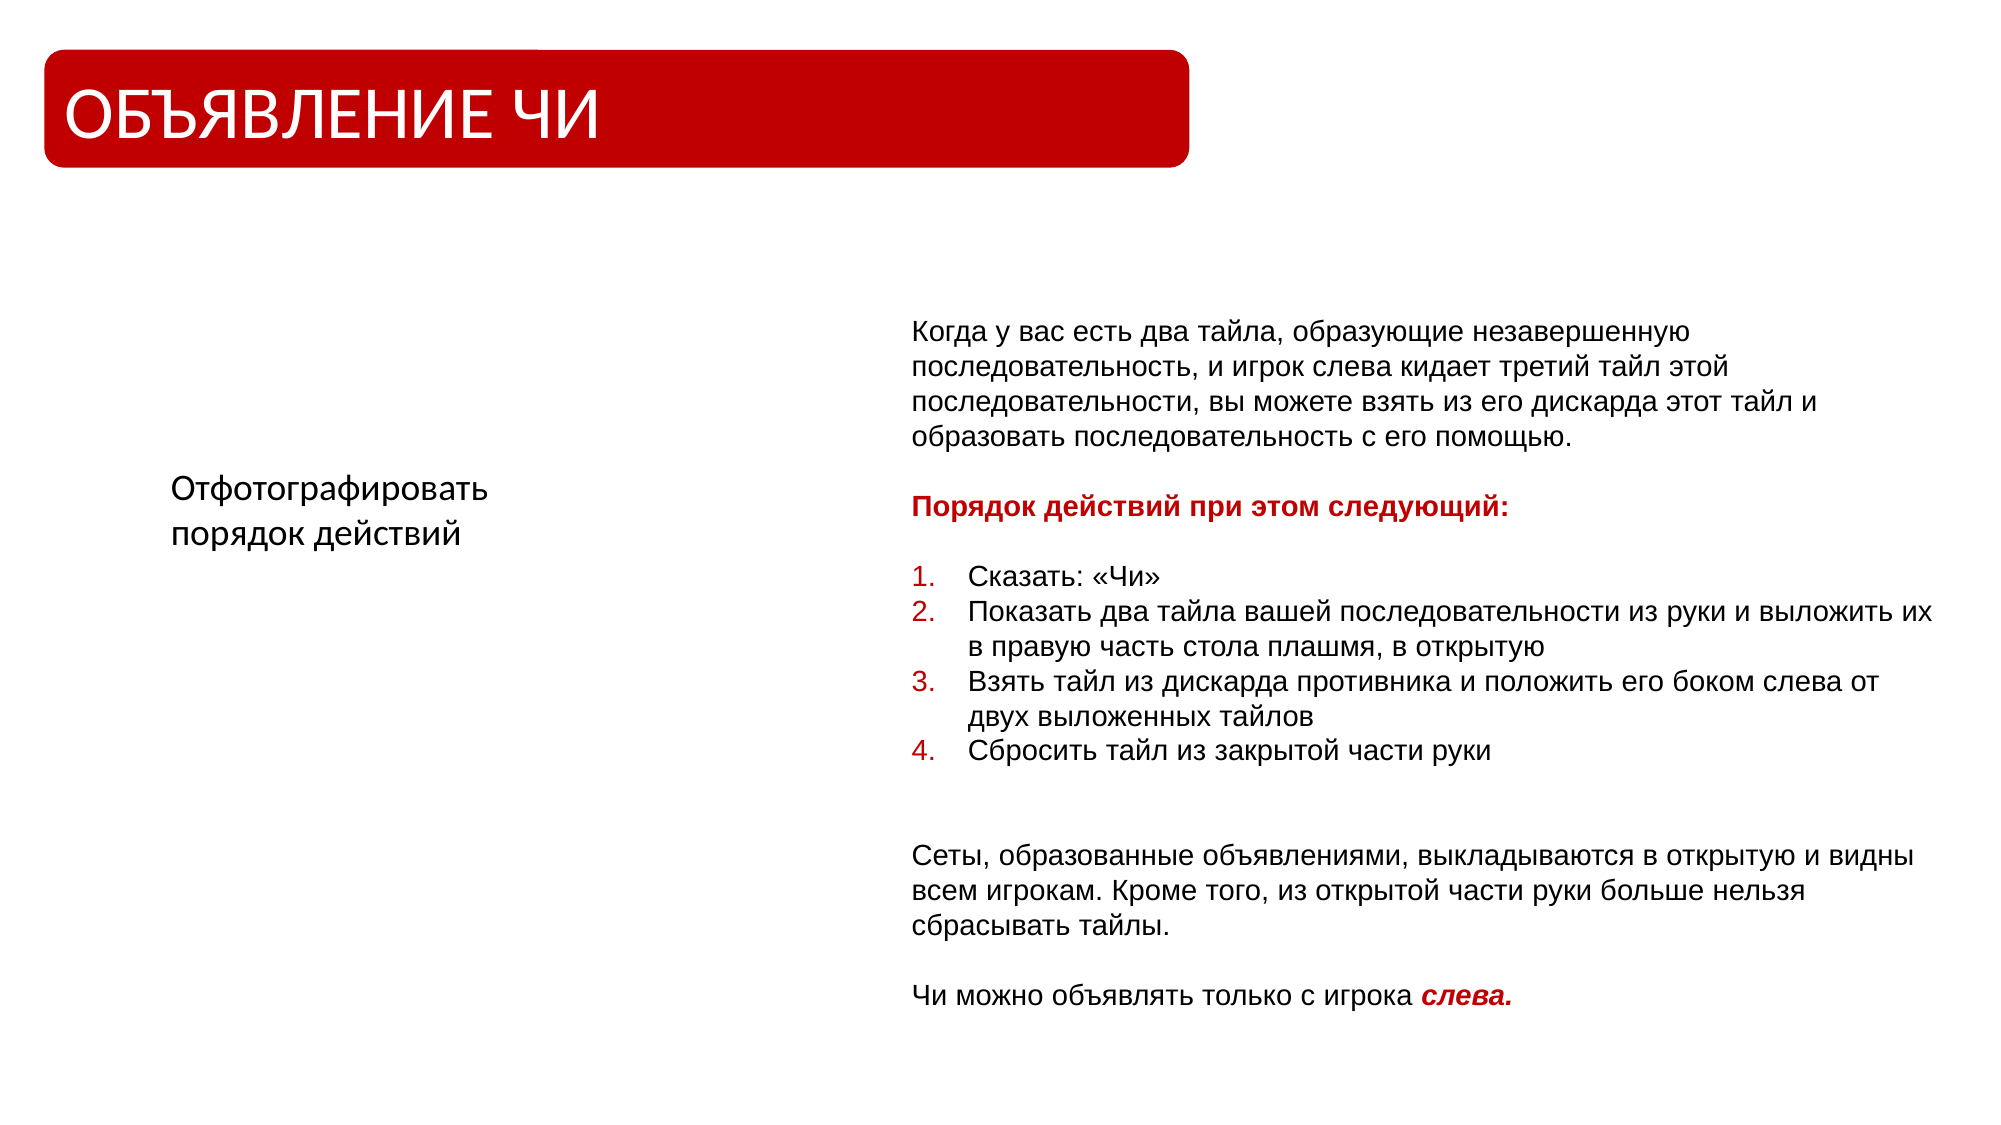

ОБЪЯВЛЕНИЕ ЧИ
Когда у вас есть два тайла, образующие незавершенную последовательность, и игрок слева кидает третий тайл этой последовательности, вы можете взять из его дискарда этот тайл и образовать последовательность с его помощью.

Порядок действий при этом следующий:

Сказать: «Чи»
Показать два тайла вашей последовательности из руки и выложить их в правую часть стола плашмя, в открытую
Взять тайл из дискарда противника и положить его боком слева от двух выложенных тайлов
Сбросить тайл из закрытой части руки

Сеты, образованные объявлениями, выкладываются в открытую и видны всем игрокам. Кроме того, из открытой части руки больше нельзя сбрасывать тайлы.

Чи можно объявлять только с игрока слева.
Отфотографировать порядок действий